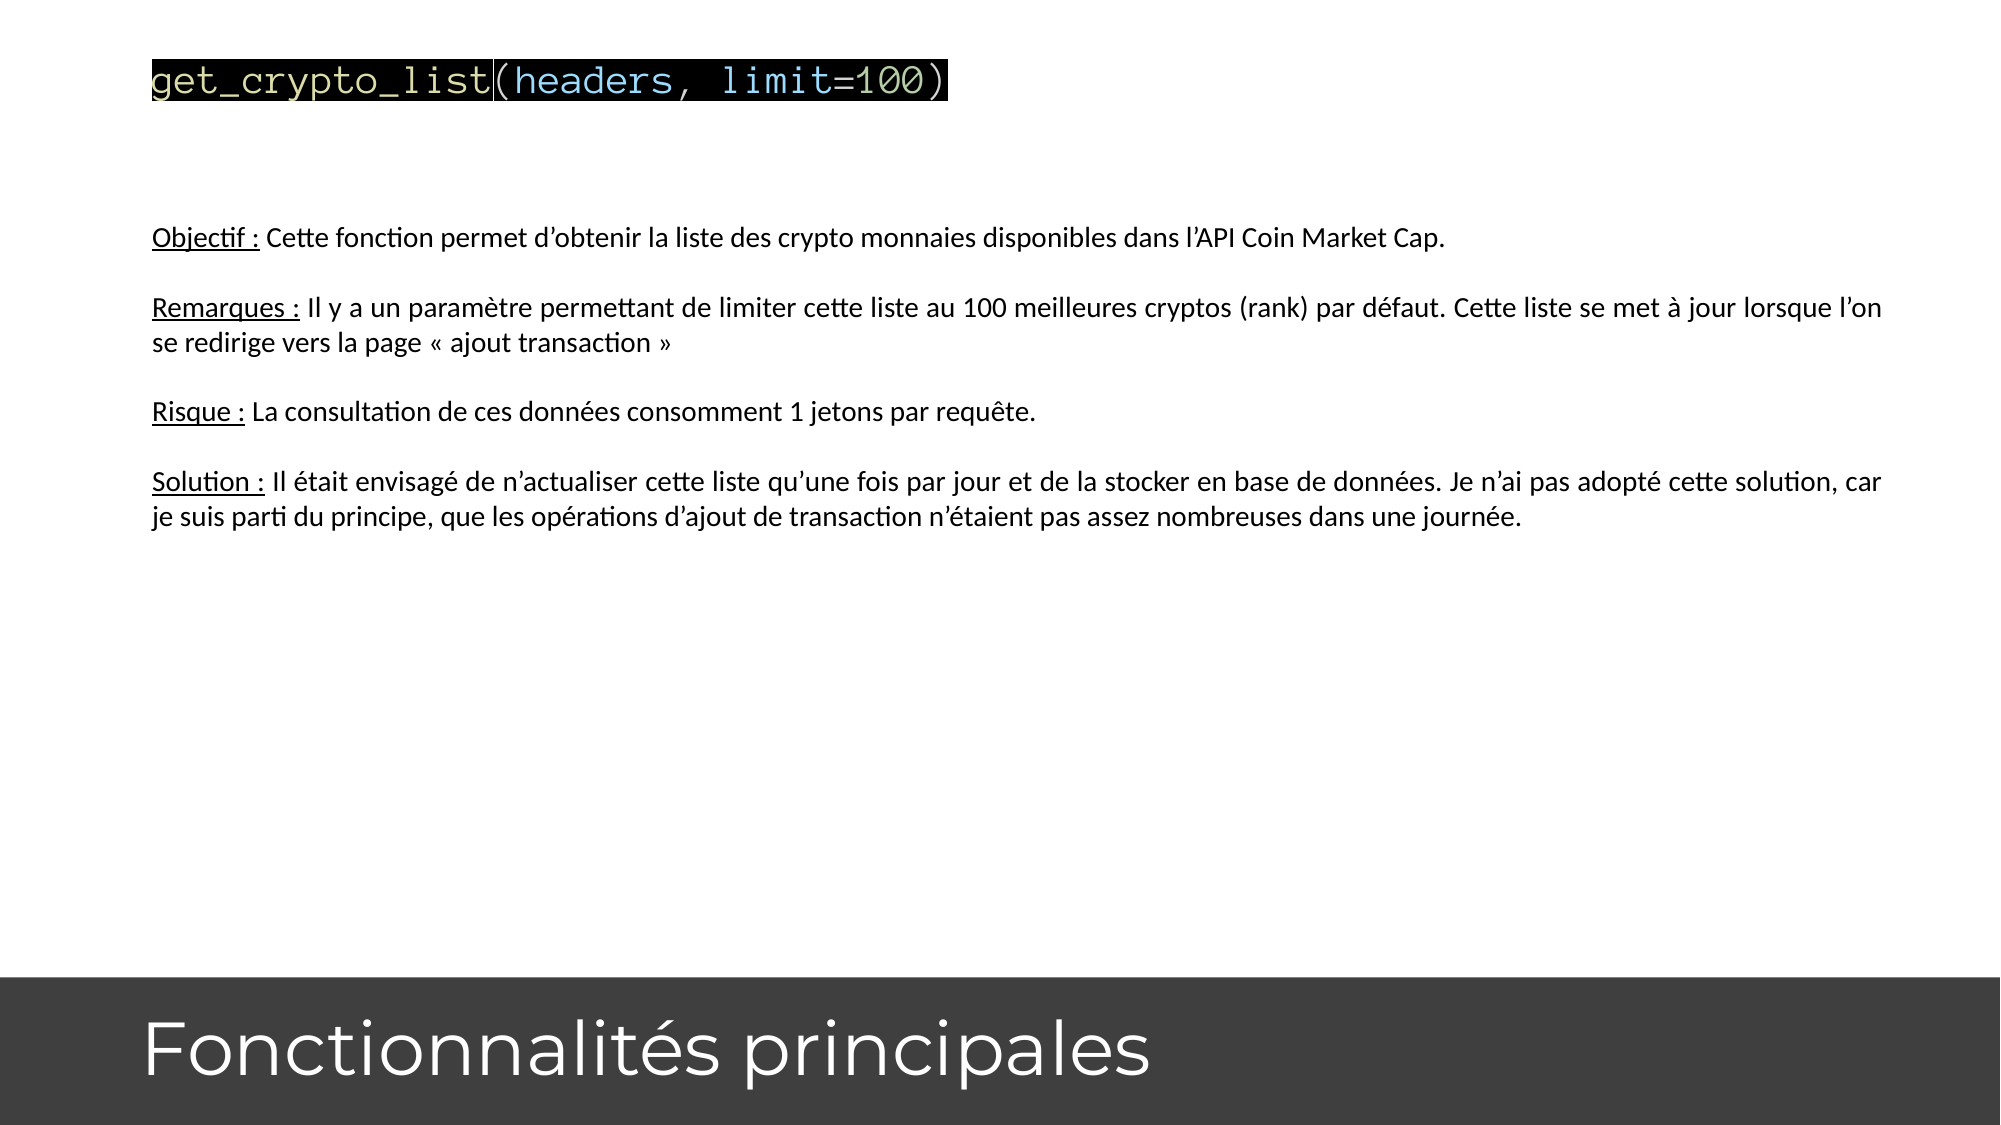

get_crypto_list(headers, limit=100)
Objectif : Cette fonction permet d’obtenir la liste des crypto monnaies disponibles dans l’API Coin Market Cap.

Remarques : Il y a un paramètre permettant de limiter cette liste au 100 meilleures cryptos (rank) par défaut. Cette liste se met à jour lorsque l’on se redirige vers la page « ajout transaction »

Risque : La consultation de ces données consomment 1 jetons par requête.

Solution : Il était envisagé de n’actualiser cette liste qu’une fois par jour et de la stocker en base de données. Je n’ai pas adopté cette solution, car je suis parti du principe, que les opérations d’ajout de transaction n’étaient pas assez nombreuses dans une journée.

Fonctionnalités principales